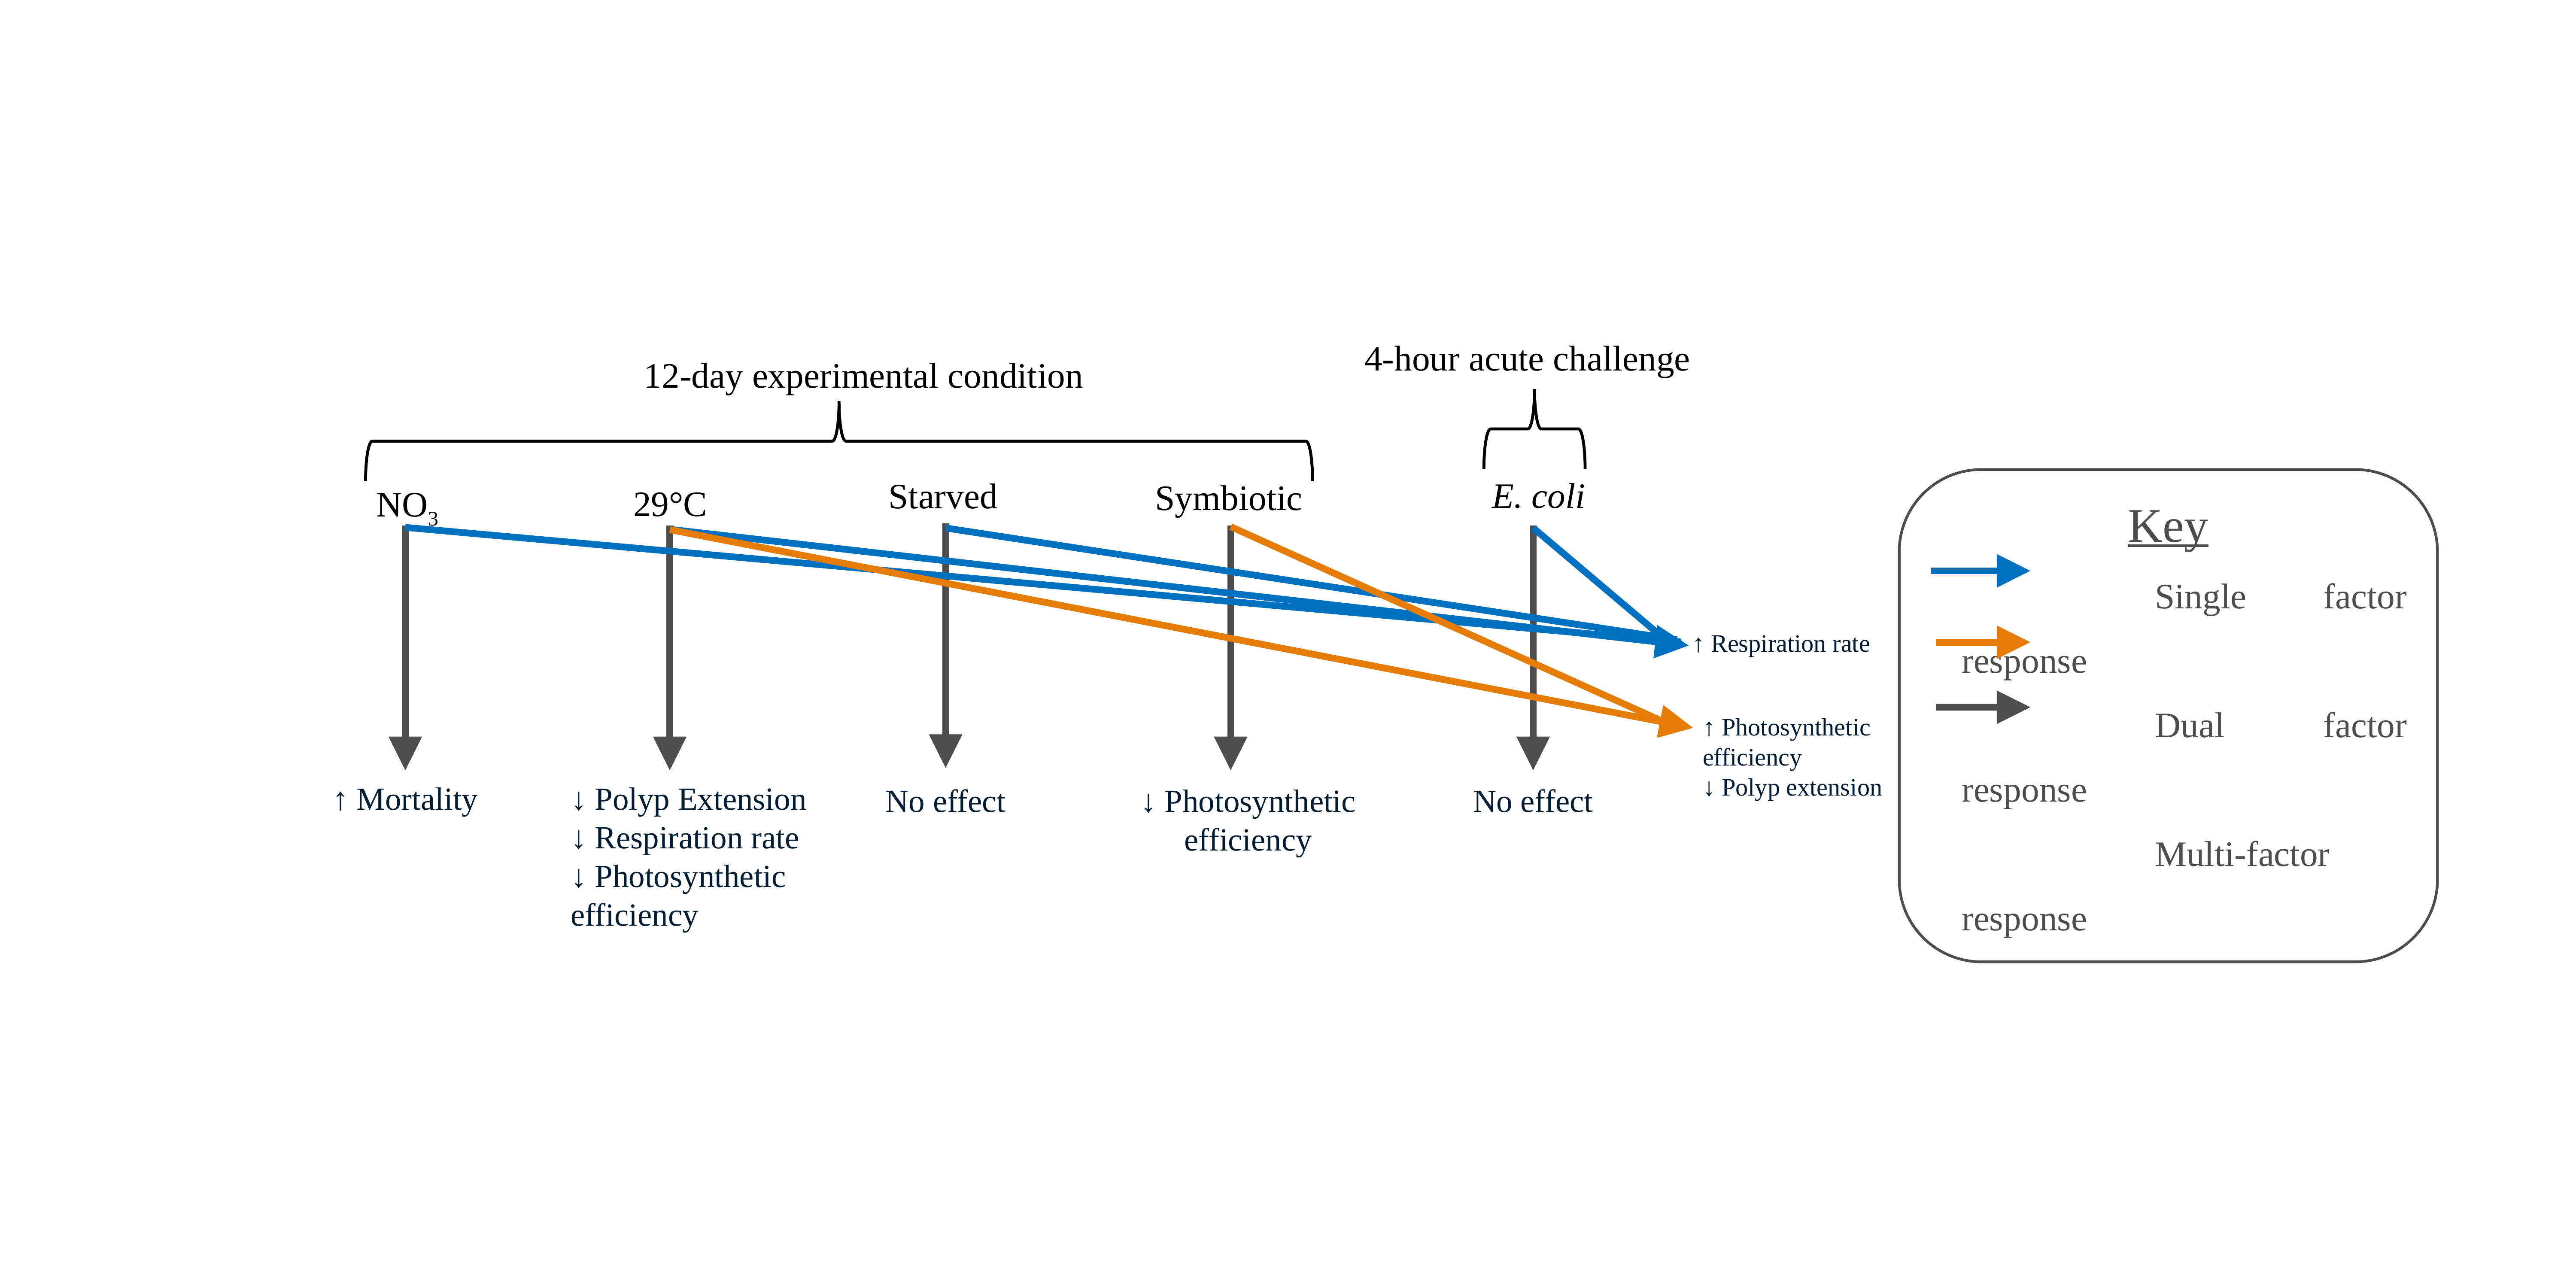

4-hour acute challenge
12-day experimental condition

E. coli
Starved
Key
			Single factor response
			Dual factor response
			Multi-factor response
Symbiotic
29°C
NO3
↑ Respiration rate
↑ Photosynthetic efficiency
↓ Polyp extension
↑ Mortality
↓ Polyp Extension
↓ Respiration rate
↓ Photosynthetic efficiency

No effect
No effect
↓ Photosynthetic efficiency